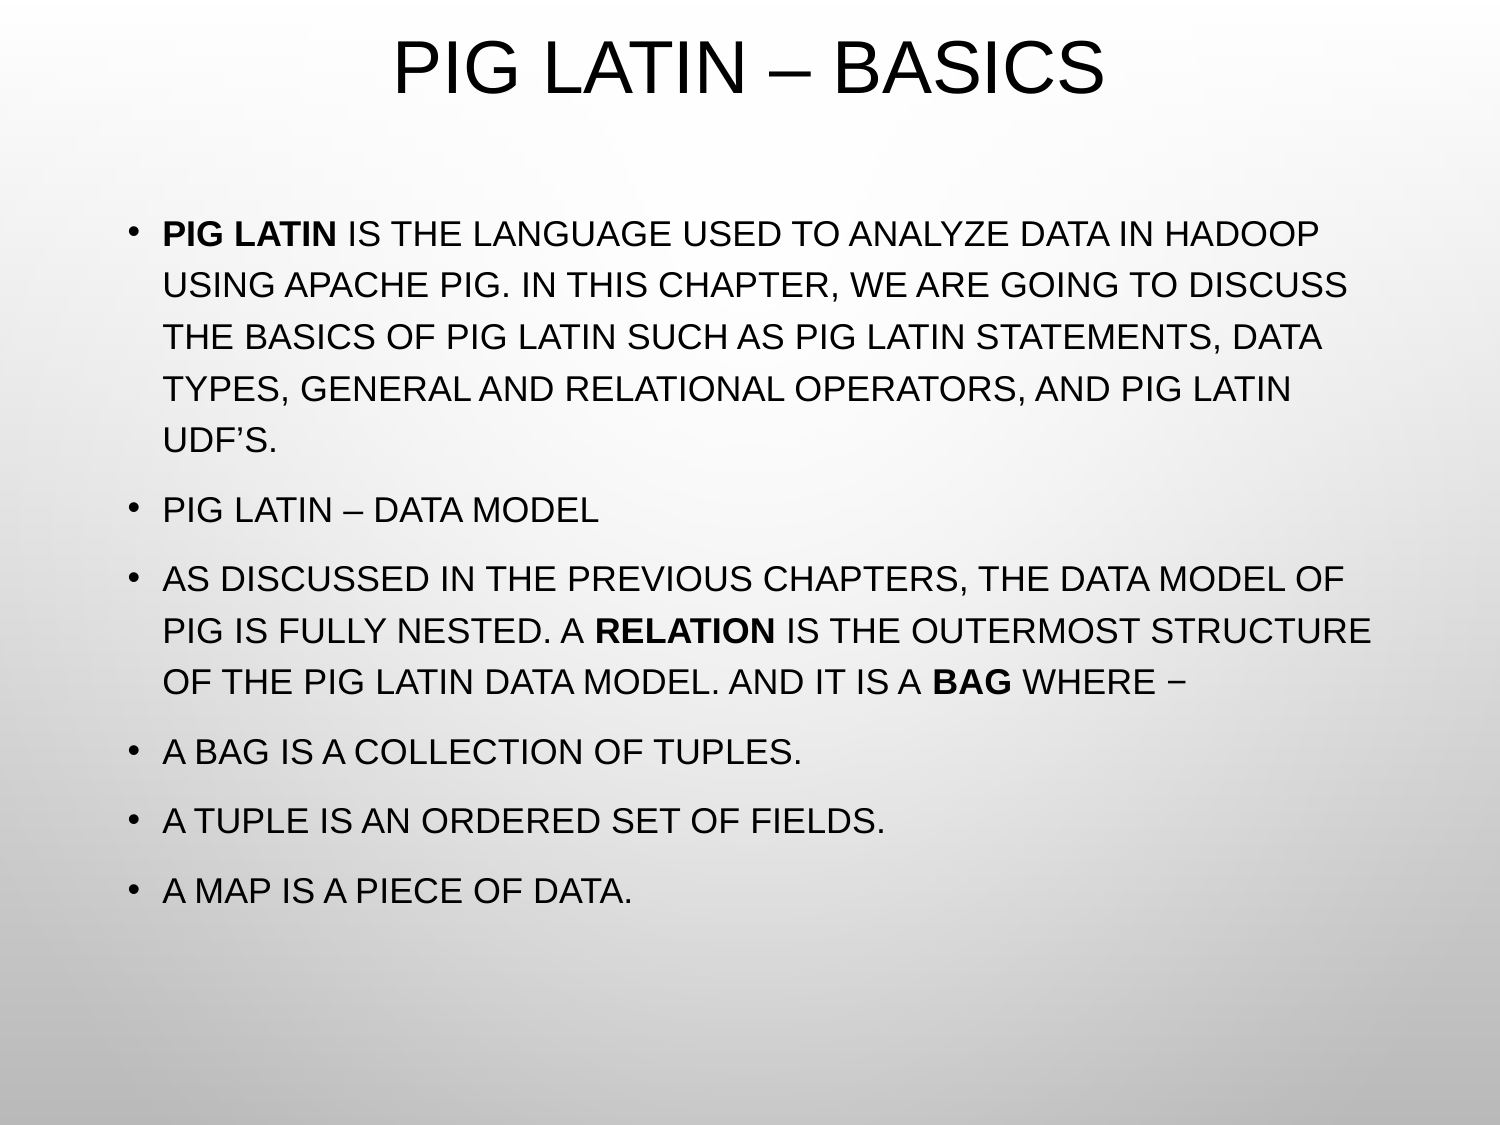

# Pig Latin – Basics
Pig Latin is the language used to analyze data in Hadoop using Apache Pig. In this chapter, we are going to discuss the basics of Pig Latin such as Pig Latin statements, data types, general and relational operators, and Pig Latin UDF’s.
Pig Latin – Data Model
As discussed in the previous chapters, the data model of Pig is fully nested. A Relation is the outermost structure of the Pig Latin data model. And it is a bag where −
A bag is a collection of tuples.
A tuple is an ordered set of fields.
A MAP is a piece of data.